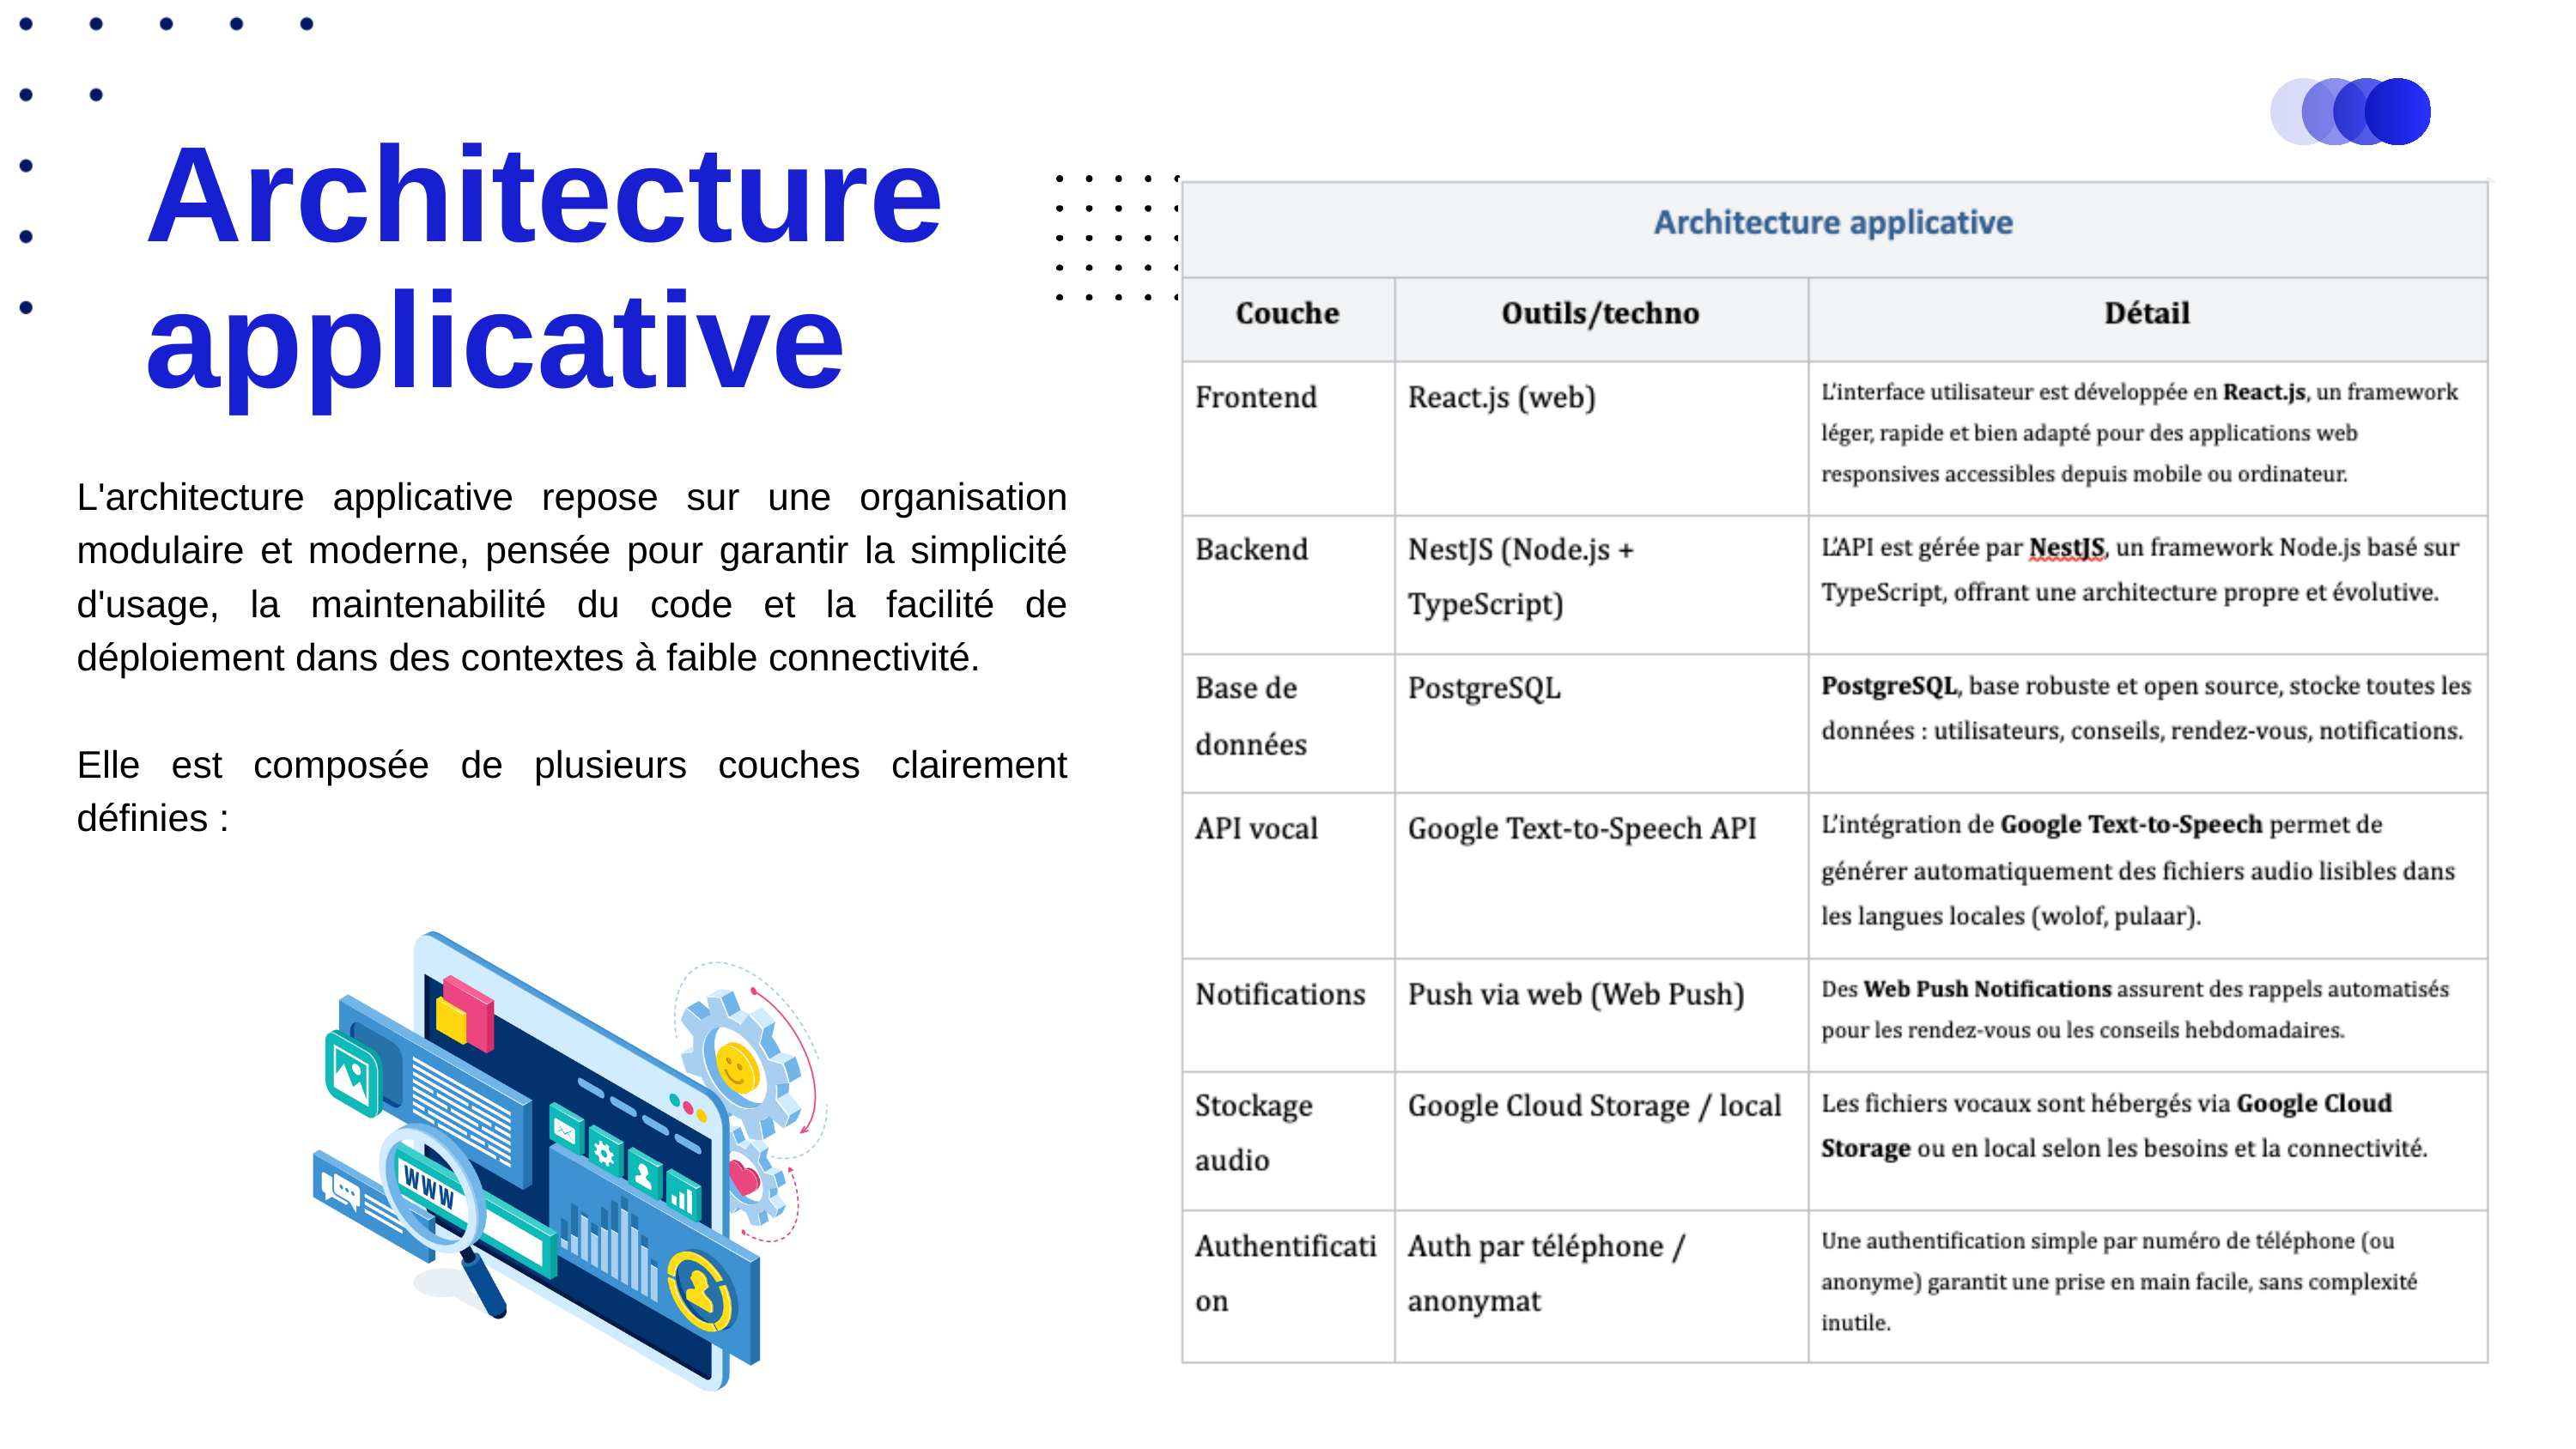

Architecture applicative

L'architecture applicative repose sur une organisation modulaire et moderne, pensée pour garantir la simplicité d'usage, la maintenabilité du code et la facilité de déploiement dans des contextes à faible connectivité.

Elle est composée de plusieurs couches clairement définies :